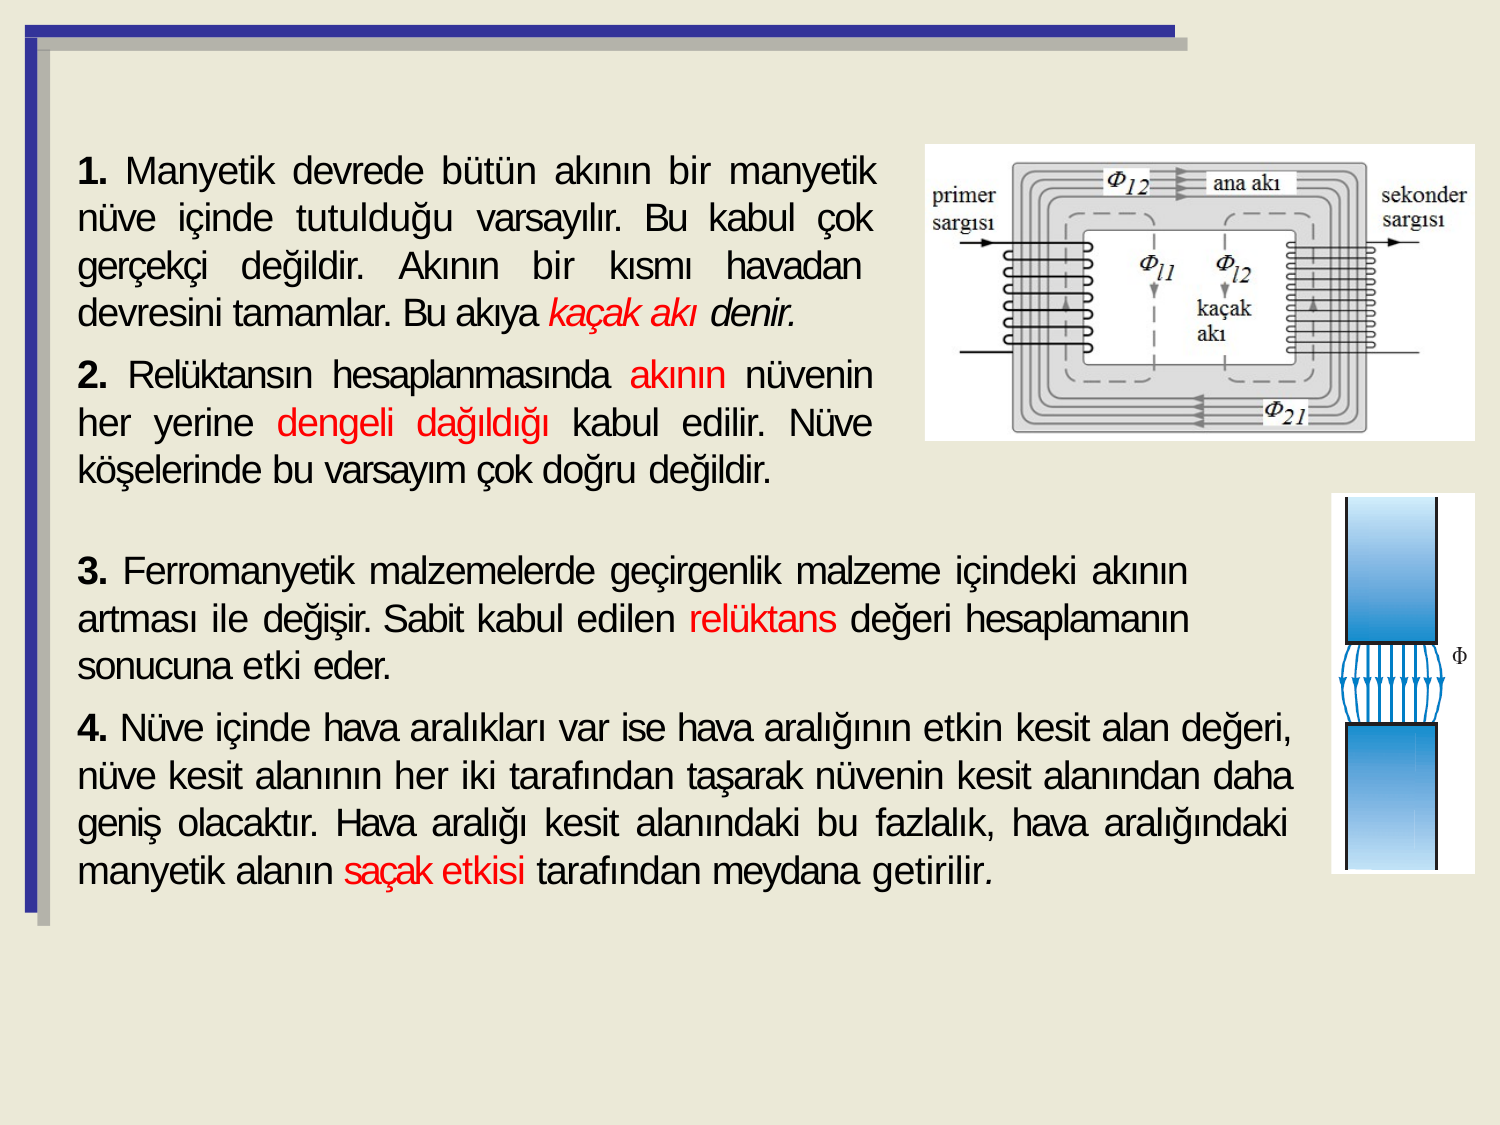

1. Manyetik devrede bütün akının bir manyetik  nüve içinde tutulduğu varsayılır. Bu kabul çok  gerçekçi değildir. Akının bir kısmı havadan  devresini tamamlar. Bu akıya kaçak akı denir.
2. Relüktansın hesaplanmasında akının nüvenin  her yerine dengeli dağıldığı kabul edilir. Nüve  köşelerinde bu varsayım çok doğru değildir.

3. Ferromanyetik malzemelerde geçirgenlik malzeme içindeki akının  artması ile değişir. Sabit kabul edilen relüktans değeri hesaplamanın  sonucuna etki eder.
4. Nüve içinde hava aralıkları var ise hava aralığının etkin kesit alan değeri,  nüve kesit alanının her iki tarafından taşarak nüvenin kesit alanından daha  geniş olacaktır. Hava aralığı kesit alanındaki bu fazlalık, hava aralığındaki  manyetik alanın saçak etkisi tarafından meydana getirilir.